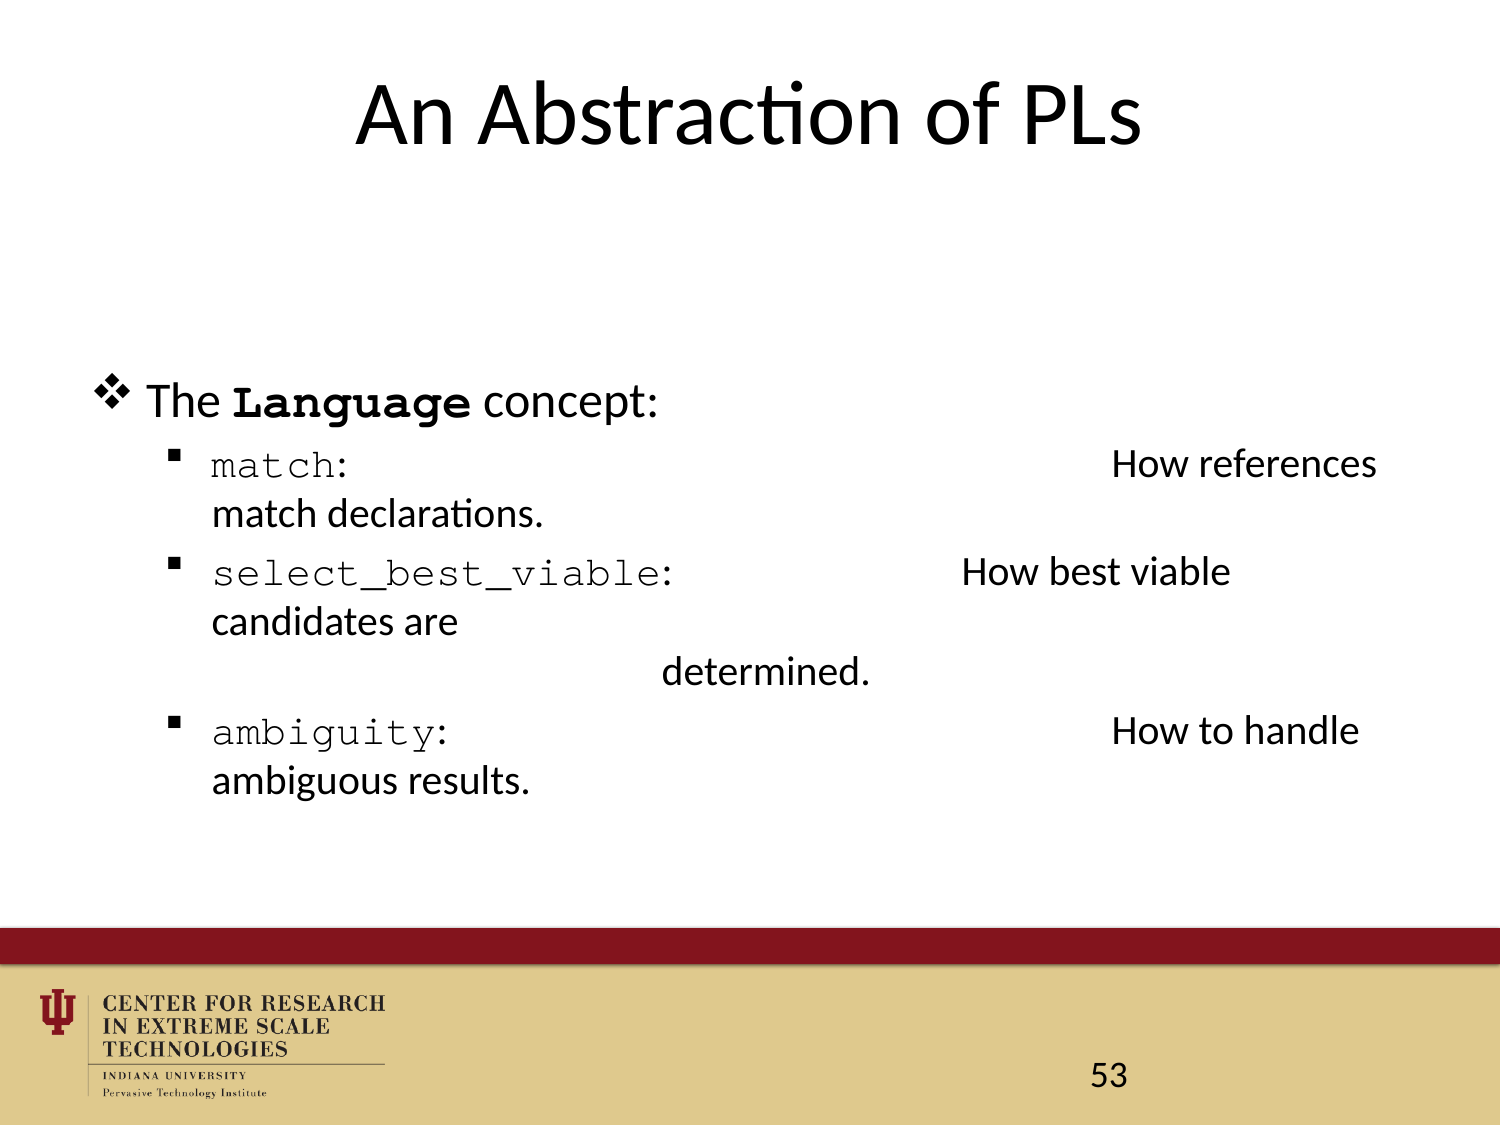

# An Abstraction of PLs

The Language concept:
match:						How references match declarations.
select_best_viable:		How best viable candidates are 									determined.
ambiguity:					How to handle ambiguous results.

53